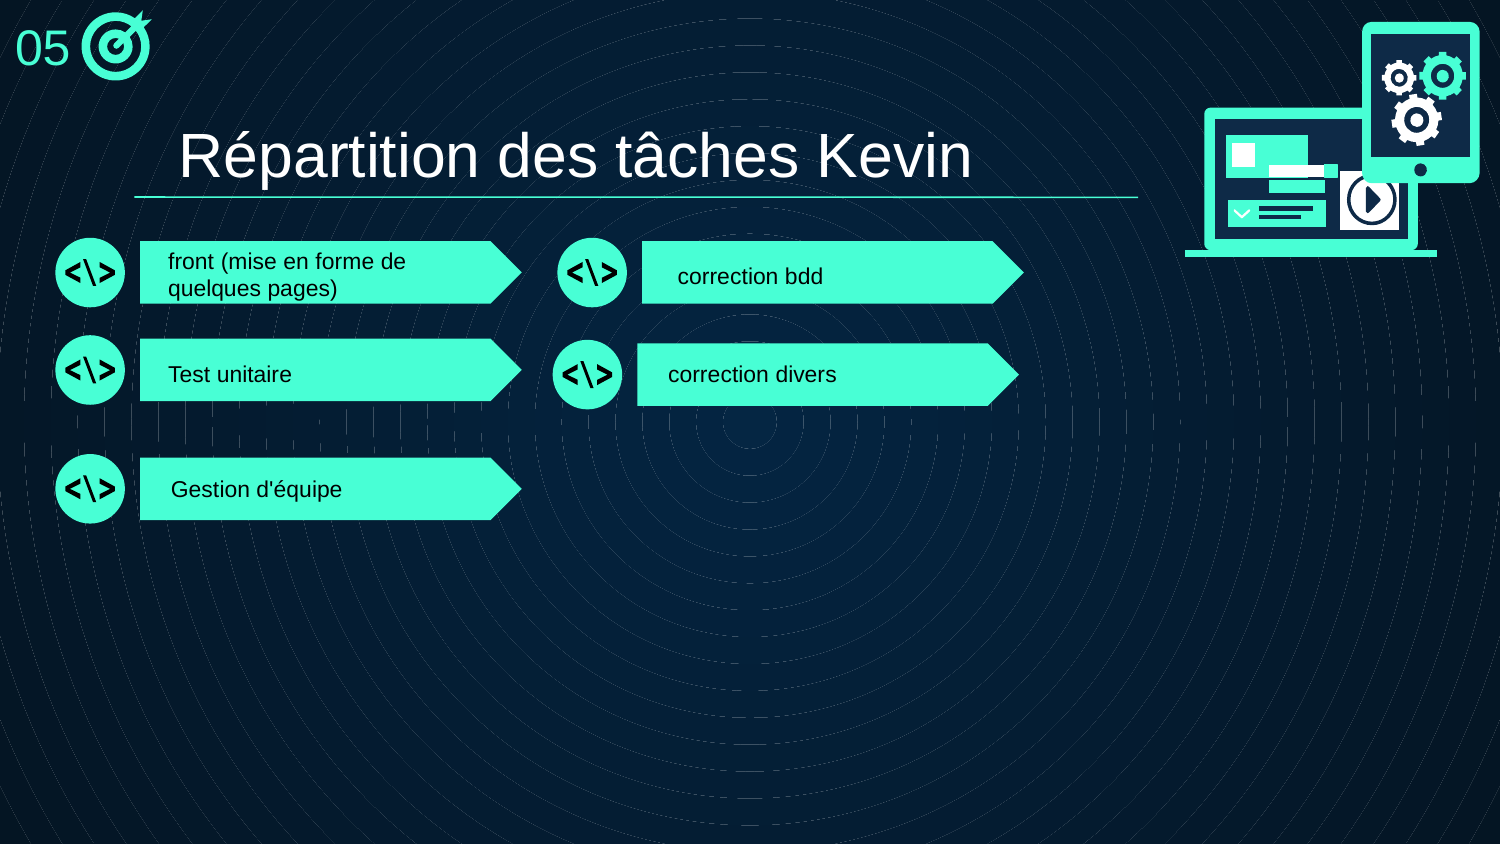

05

Répartition des tâches Kevin

# correction bdd

front (mise en forme de quelques pages)

Test unitaire

correction divers

Gestion d'équipe